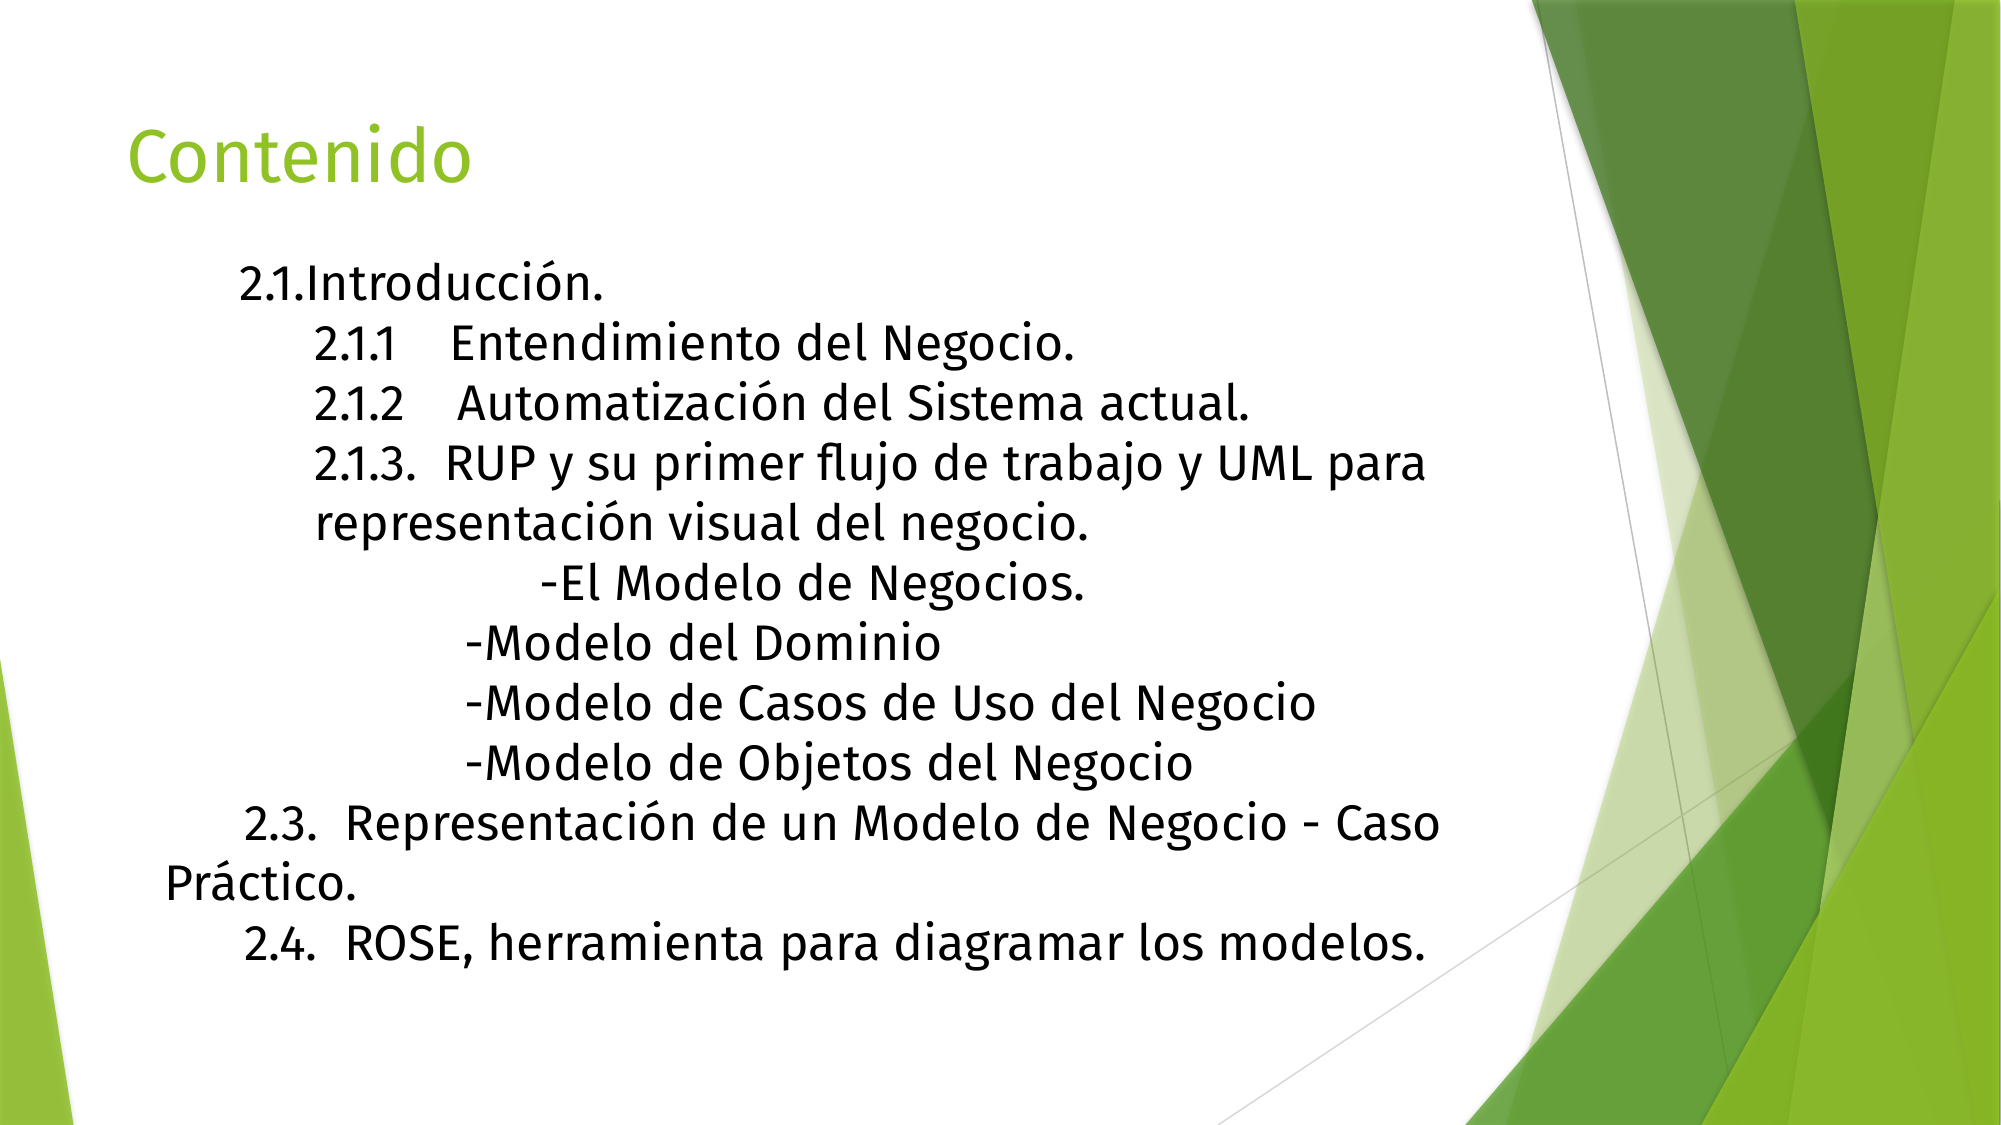

# Contenido
2.1.Introducción.
	2.1.1    Entendimiento del Negocio.
	2.1.2    Automatización del Sistema actual.
	2.1.3.  RUP y su primer flujo de trabajo y UML para    		representación visual del negocio.
 		-El Modelo de Negocios.
	-Modelo del Dominio
	-Modelo de Casos de Uso del Negocio
	-Modelo de Objetos del Negocio
      2.3.  Representación de un Modelo de Negocio - Caso Práctico.
      2.4.  ROSE, herramienta para diagramar los modelos.